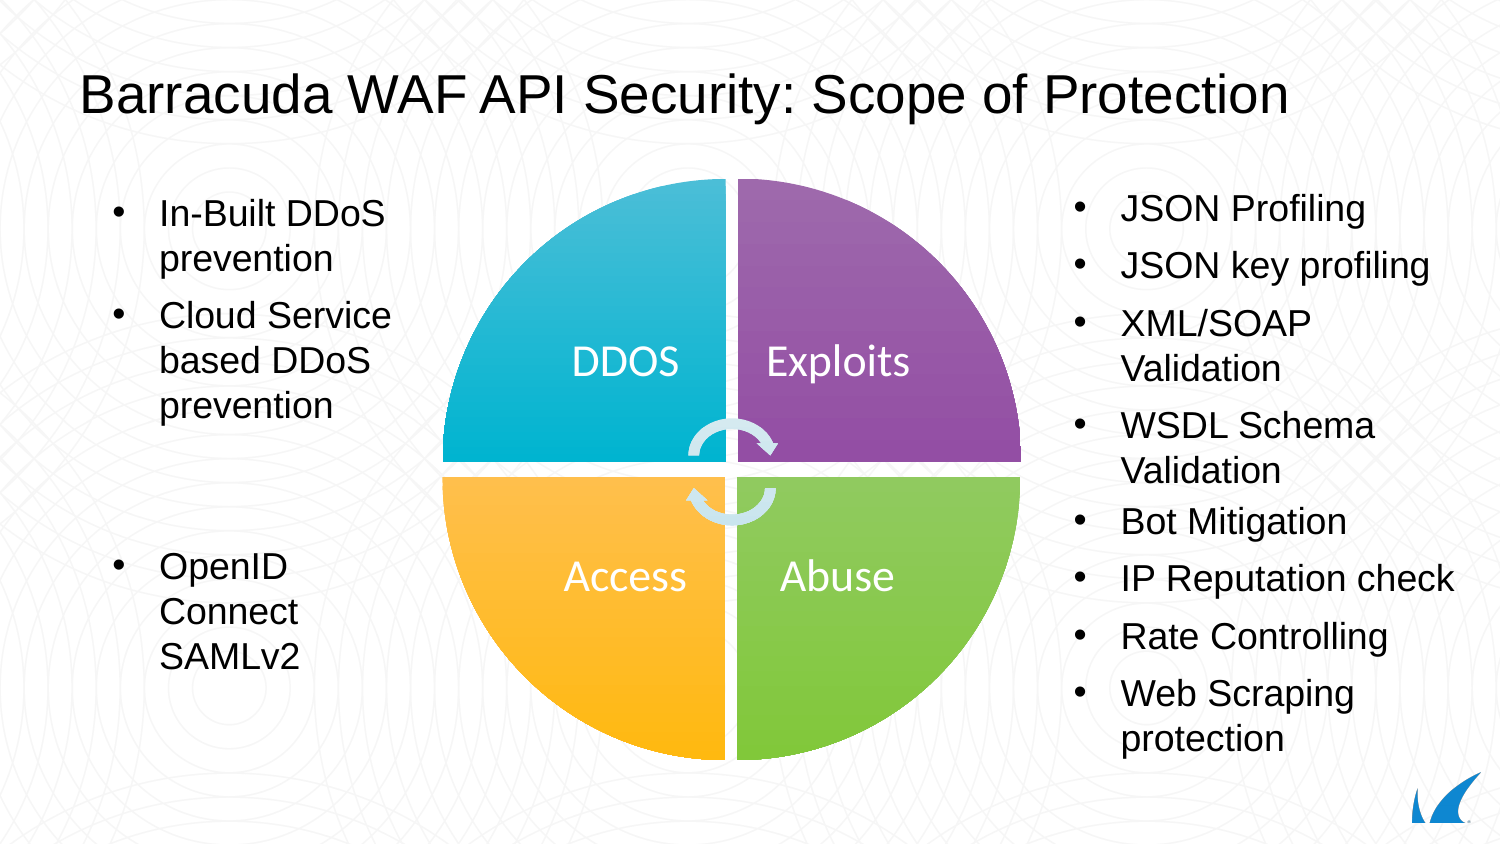

# Barracuda WAF API Security: Scope of Protection
DDOS
Exploits
Abuse
Access
JSON Profiling
JSON key profiling
XML/SOAP Validation
WSDL Schema Validation
In-Built DDoS prevention
Cloud Service based DDoS prevention
Bot Mitigation
IP Reputation check
Rate Controlling
Web Scraping protection
OpenID Connect SAMLv2